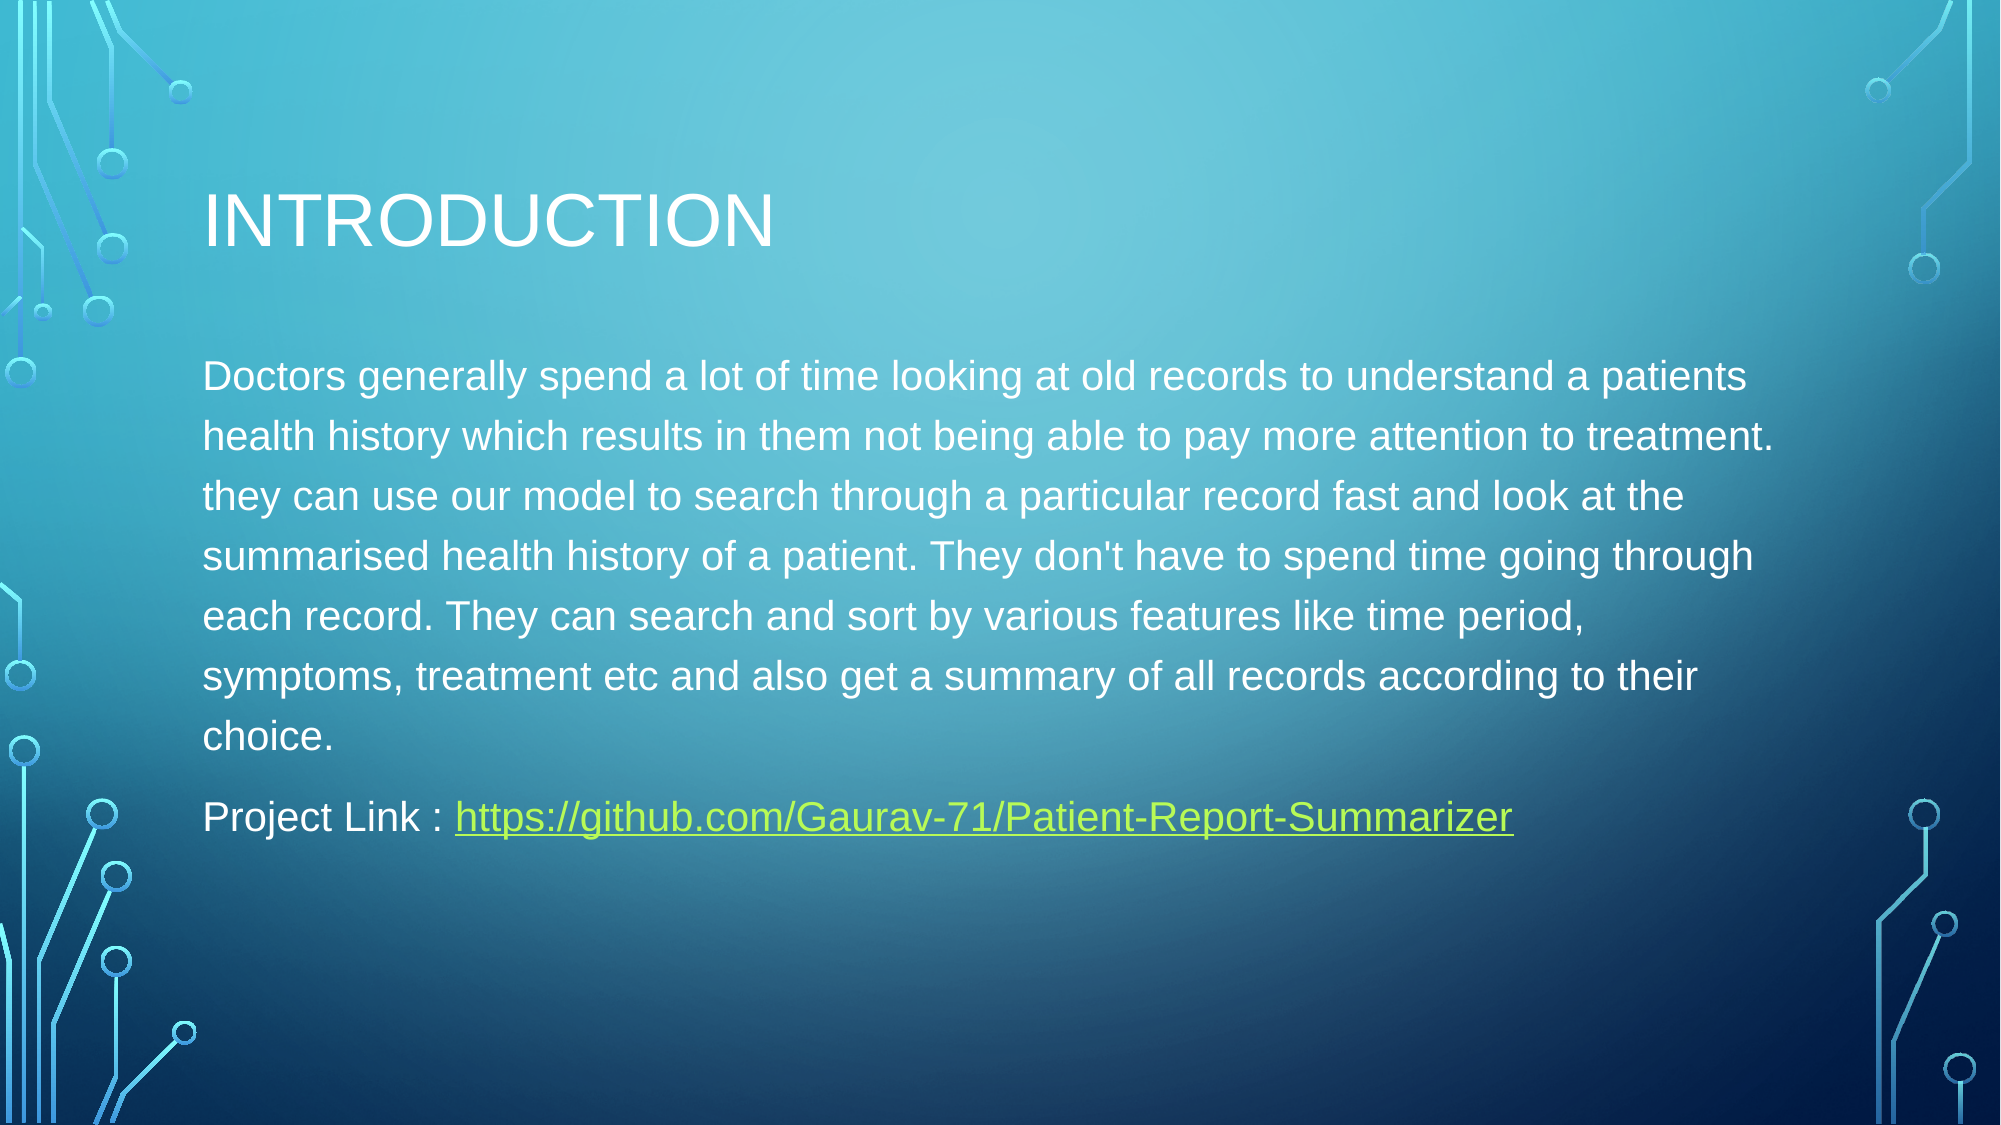

# Introduction
Doctors generally spend a lot of time looking at old records to understand a patients health history which results in them not being able to pay more attention to treatment. they can use our model to search through a particular record fast and look at the summarised health history of a patient. They don't have to spend time going through each record. They can search and sort by various features like time period, symptoms, treatment etc and also get a summary of all records according to their choice.
Project Link : https://github.com/Gaurav-71/Patient-Report-Summarizer